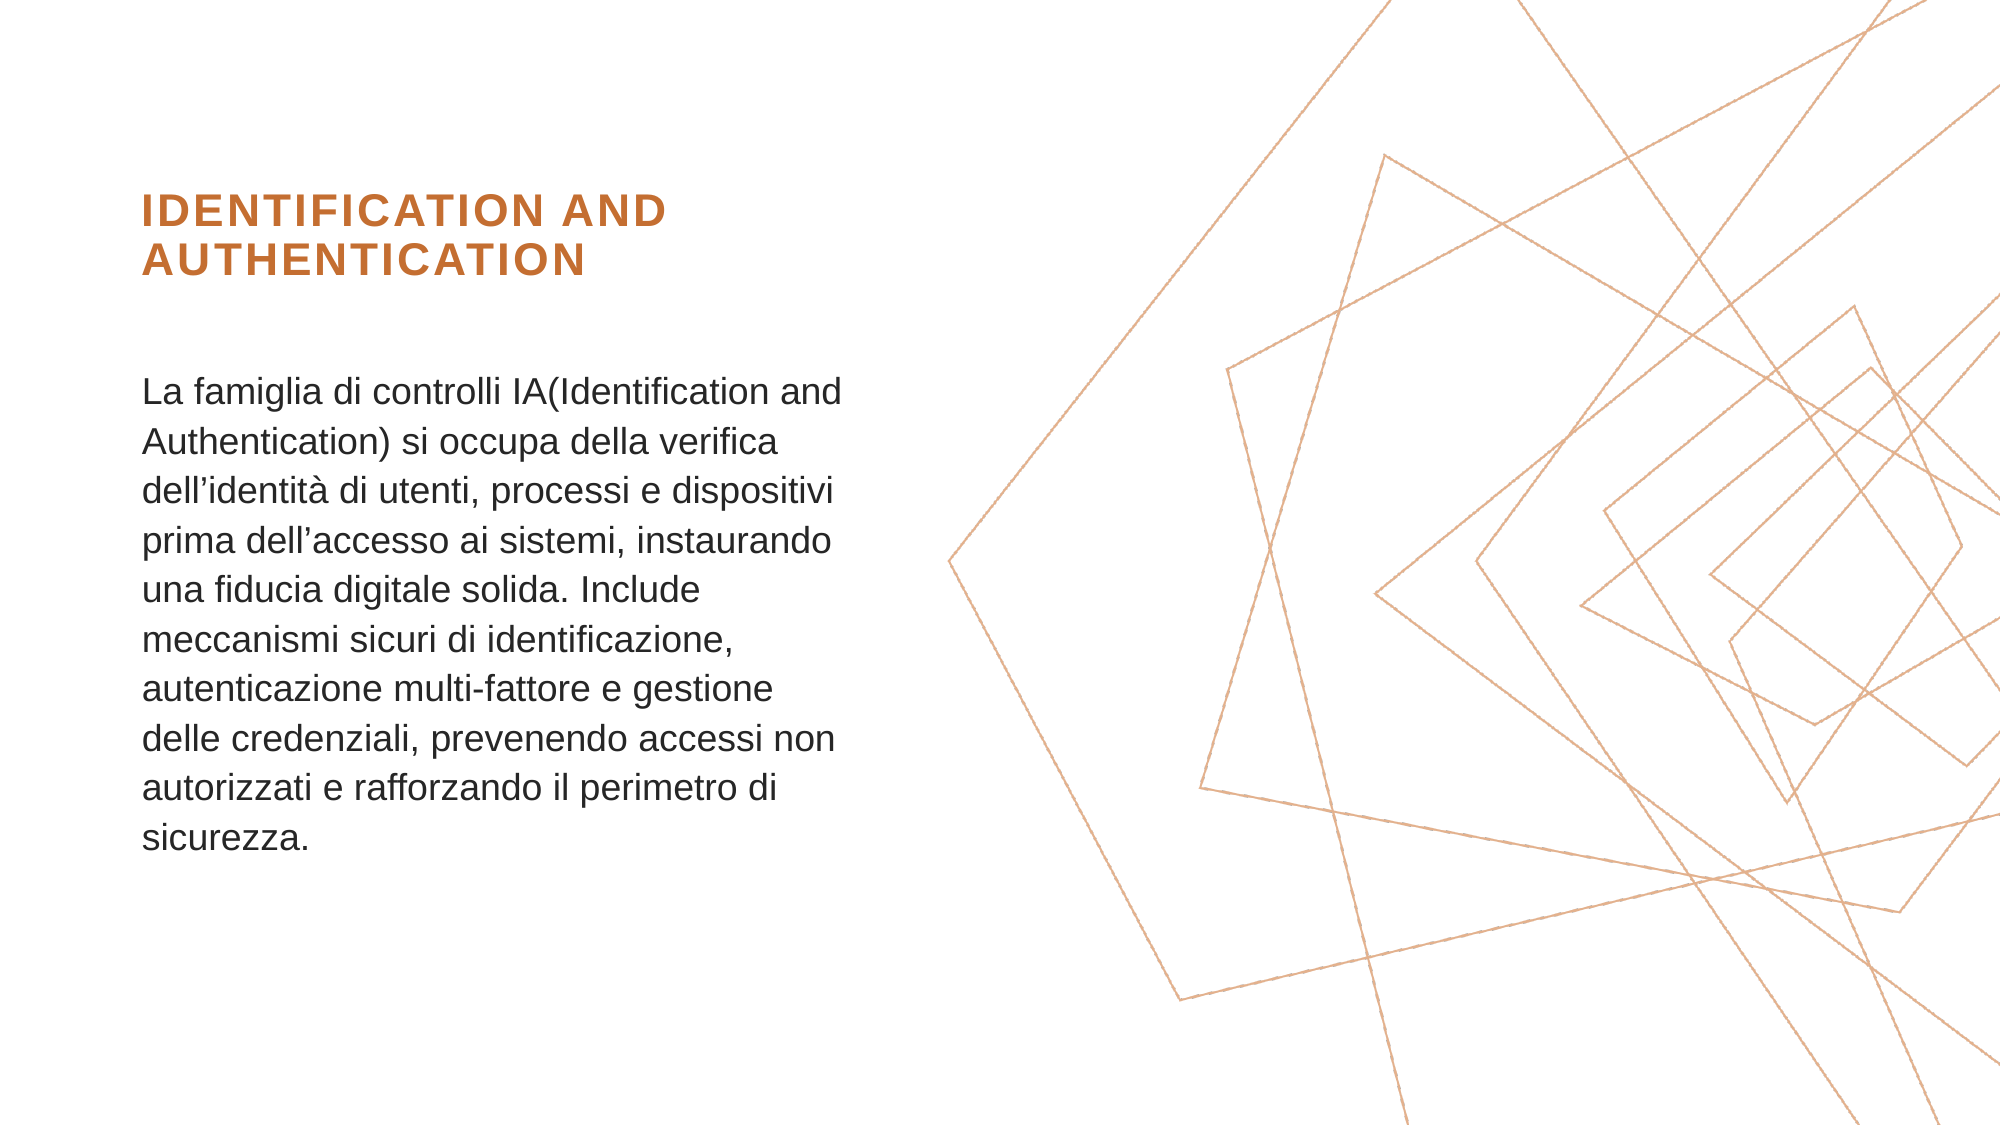

# IDENTIFICATION AND AUTHENTICATION
La famiglia di controlli IA(Identification and Authentication) si occupa della verifica dell’identità di utenti, processi e dispositivi prima dell’accesso ai sistemi, instaurando una fiducia digitale solida. Include meccanismi sicuri di identificazione, autenticazione multi-fattore e gestione delle credenziali, prevenendo accessi non autorizzati e rafforzando il perimetro di sicurezza.